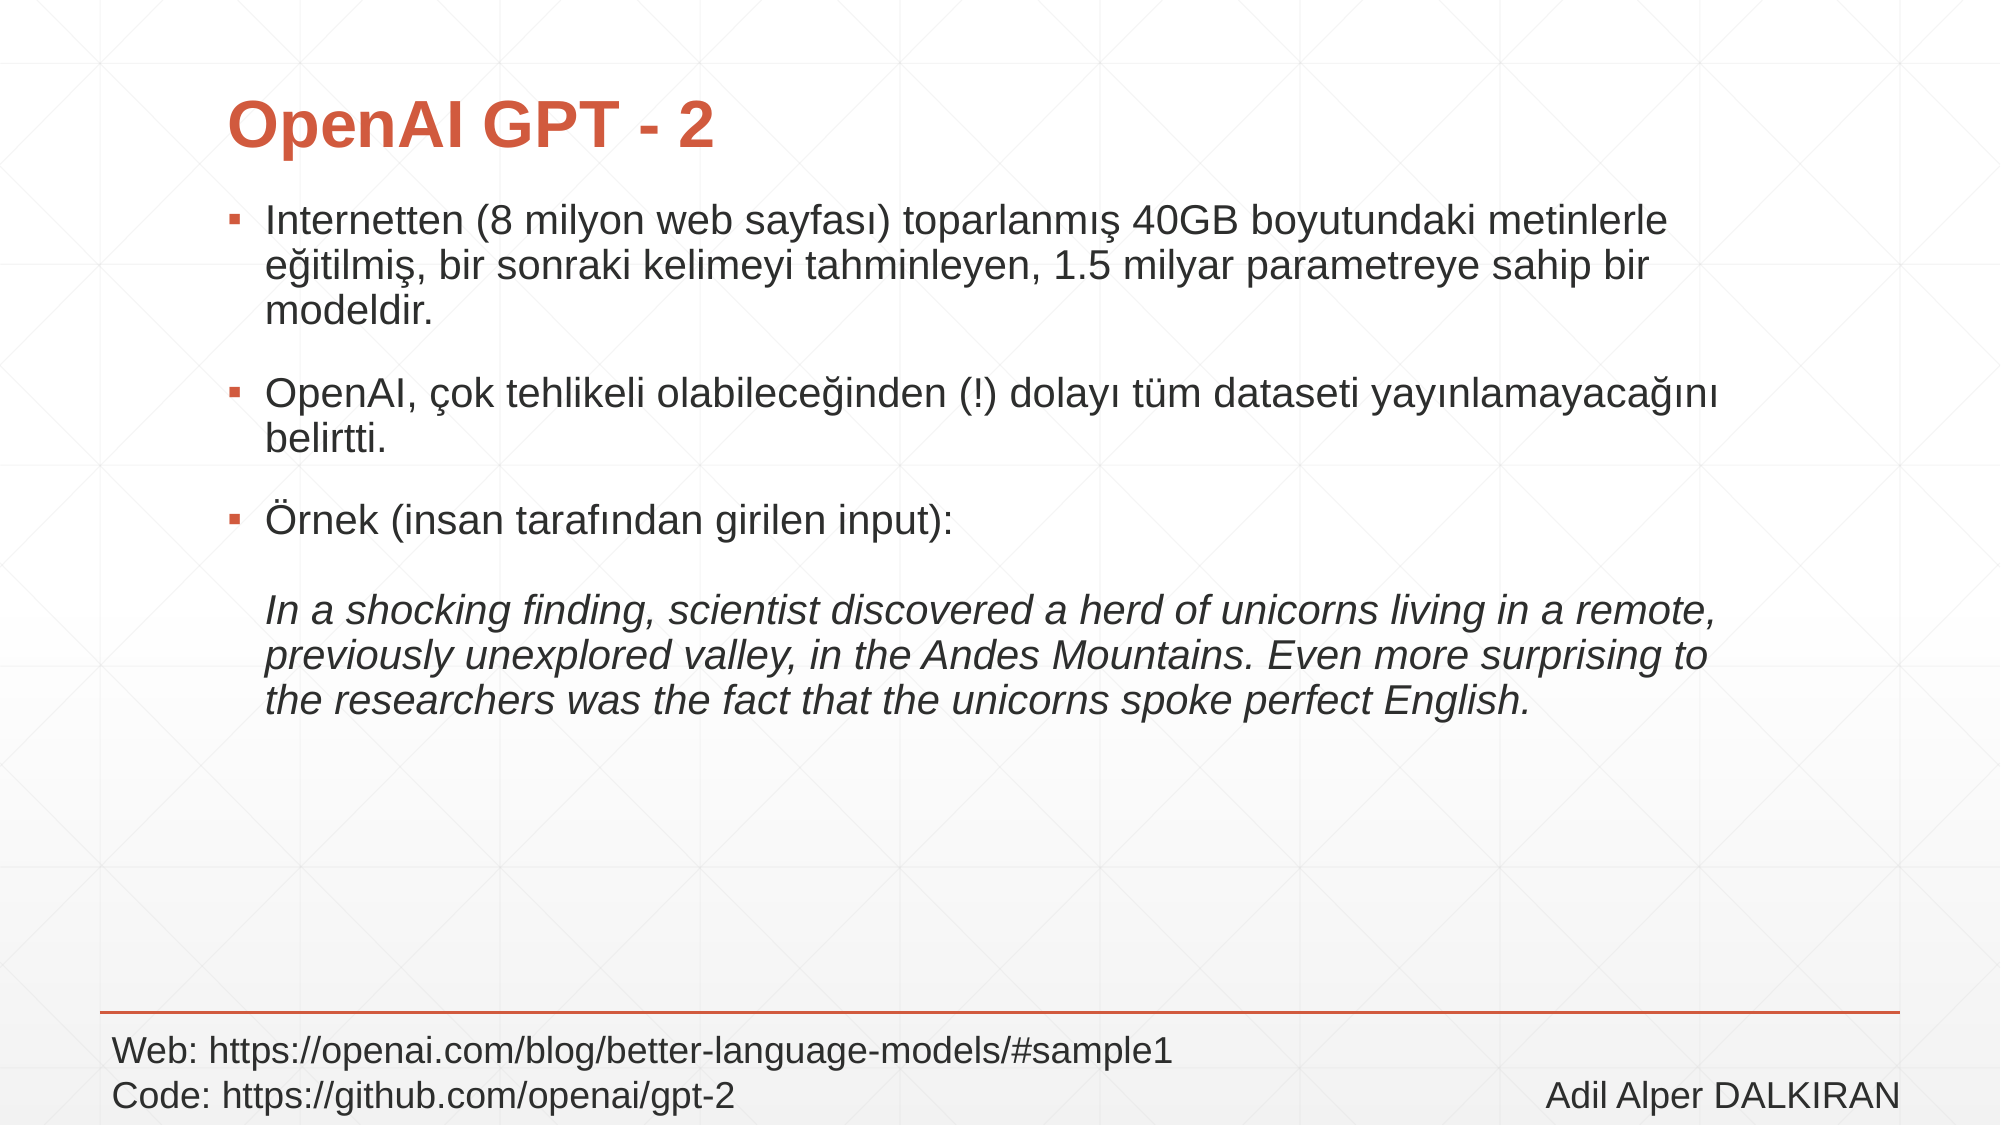

# OpenAI GPT - 2
Internetten (8 milyon web sayfası) toparlanmış 40GB boyutundaki metinlerle eğitilmiş, bir sonraki kelimeyi tahminleyen, 1.5 milyar parametreye sahip bir modeldir.
OpenAI, çok tehlikeli olabileceğinden (!) dolayı tüm dataseti yayınlamayacağını belirtti.
Örnek (insan tarafından girilen input):
In a shocking finding, scientist discovered a herd of unicorns living in a remote, previously unexplored valley, in the Andes Mountains. Even more surprising to the researchers was the fact that the unicorns spoke perfect English.

Web: https://openai.com/blog/better-language-models/#sample1
Code: https://github.com/openai/gpt-2

Adil Alper DALKIRAN